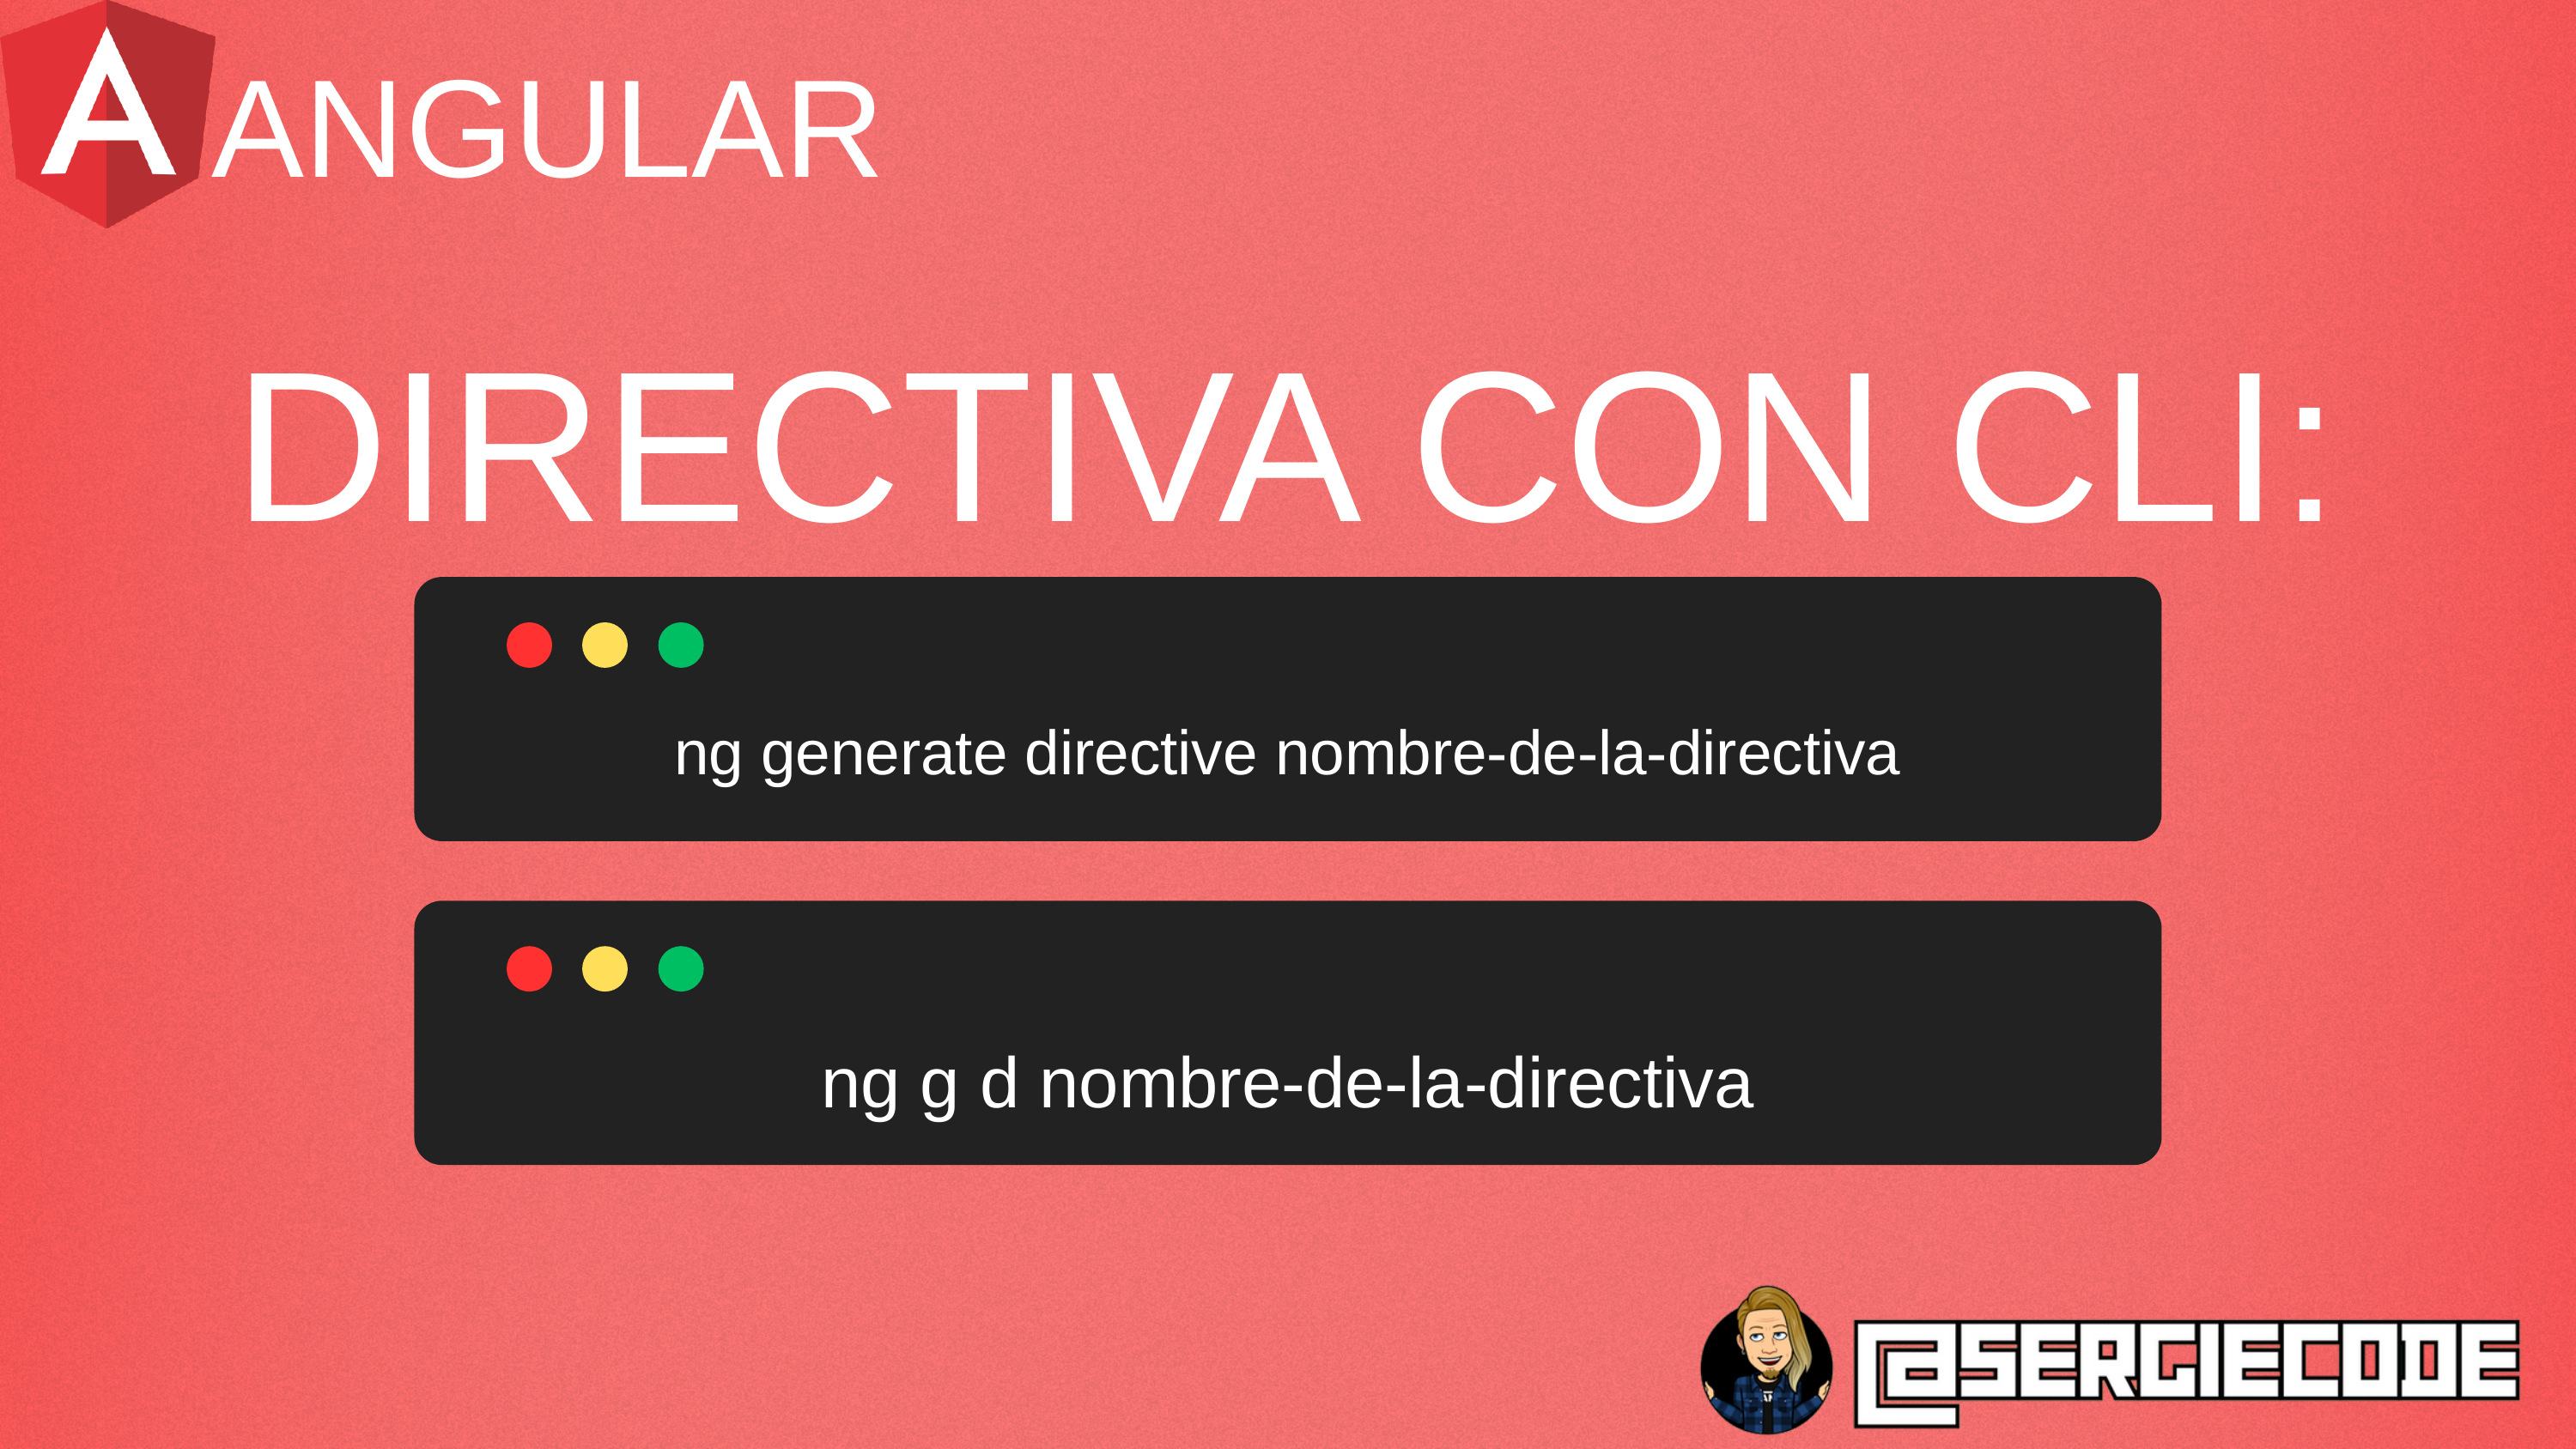

ANGULAR
DIRECTIVA CON CLI:

ng generate directive nombre-de-la-directiva

ng g d nombre-de-la-directiva